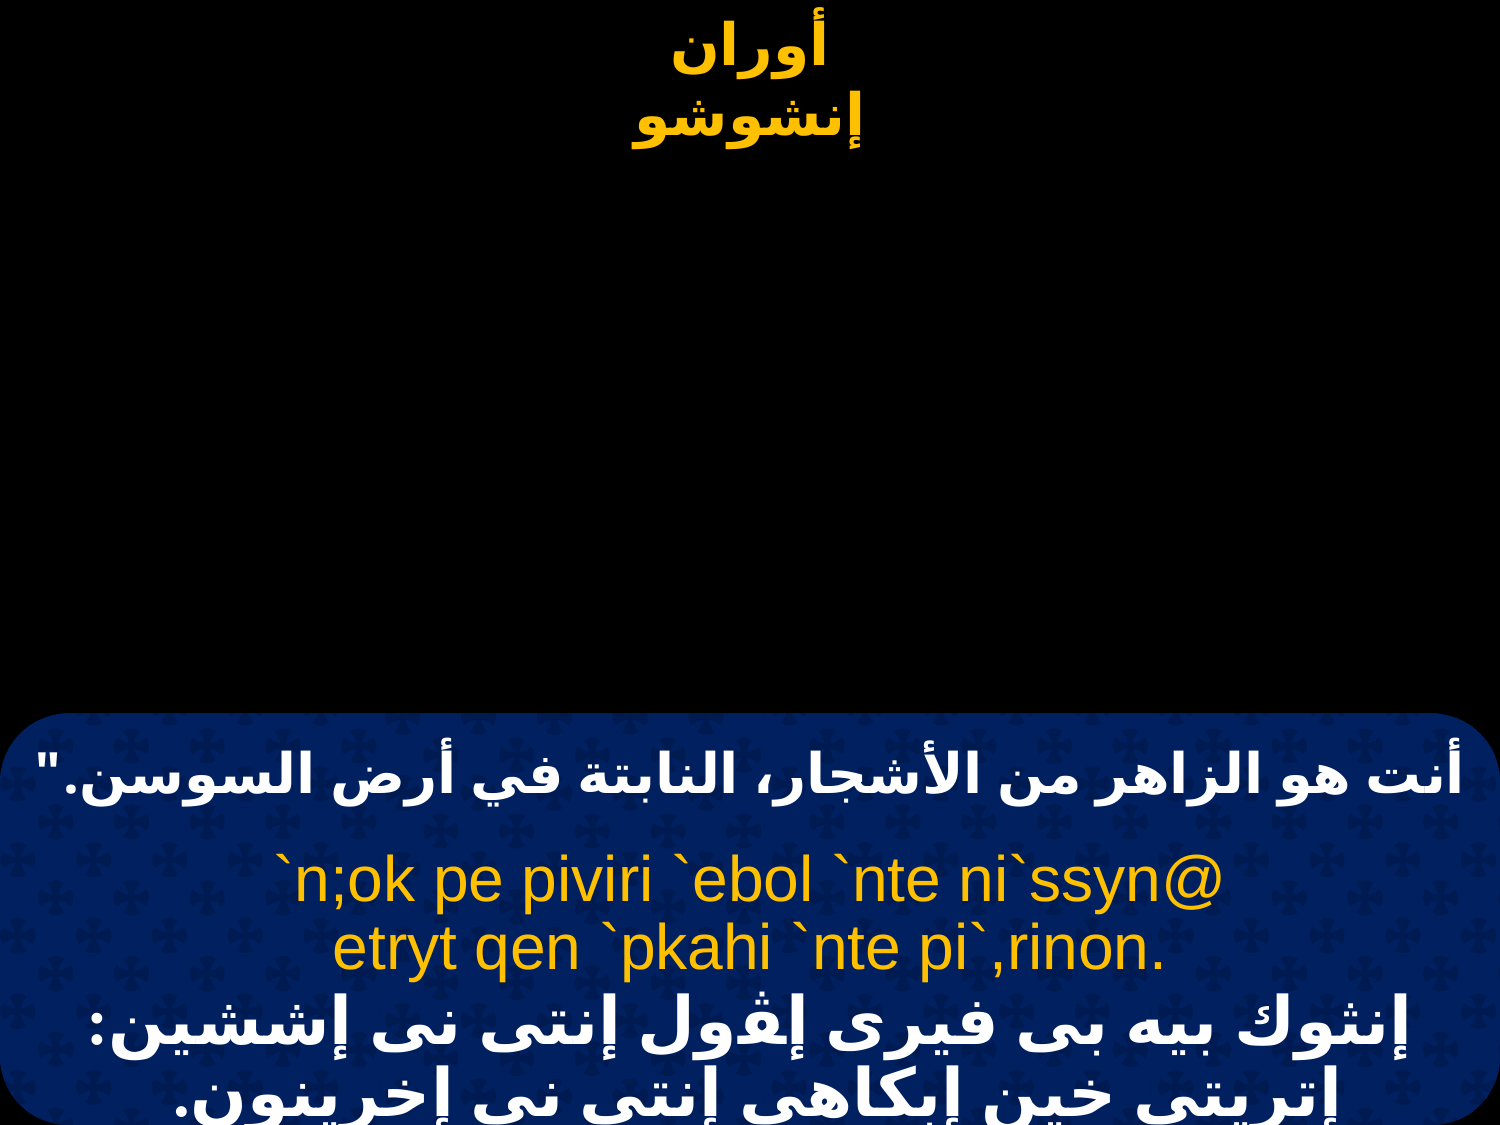

أنت هو الزاهر من الأشجار، النابتة في أرض السوسن."
`n;ok pe piviri `ebol `nte ni`ssyn@
 etryt qen `pkahi `nte pi`,rinon.
إنثوك بيه بى فيرى إﭭول إنتى نى إششين: إتريتى خين إبكاهى إنتى نى إخرينون.